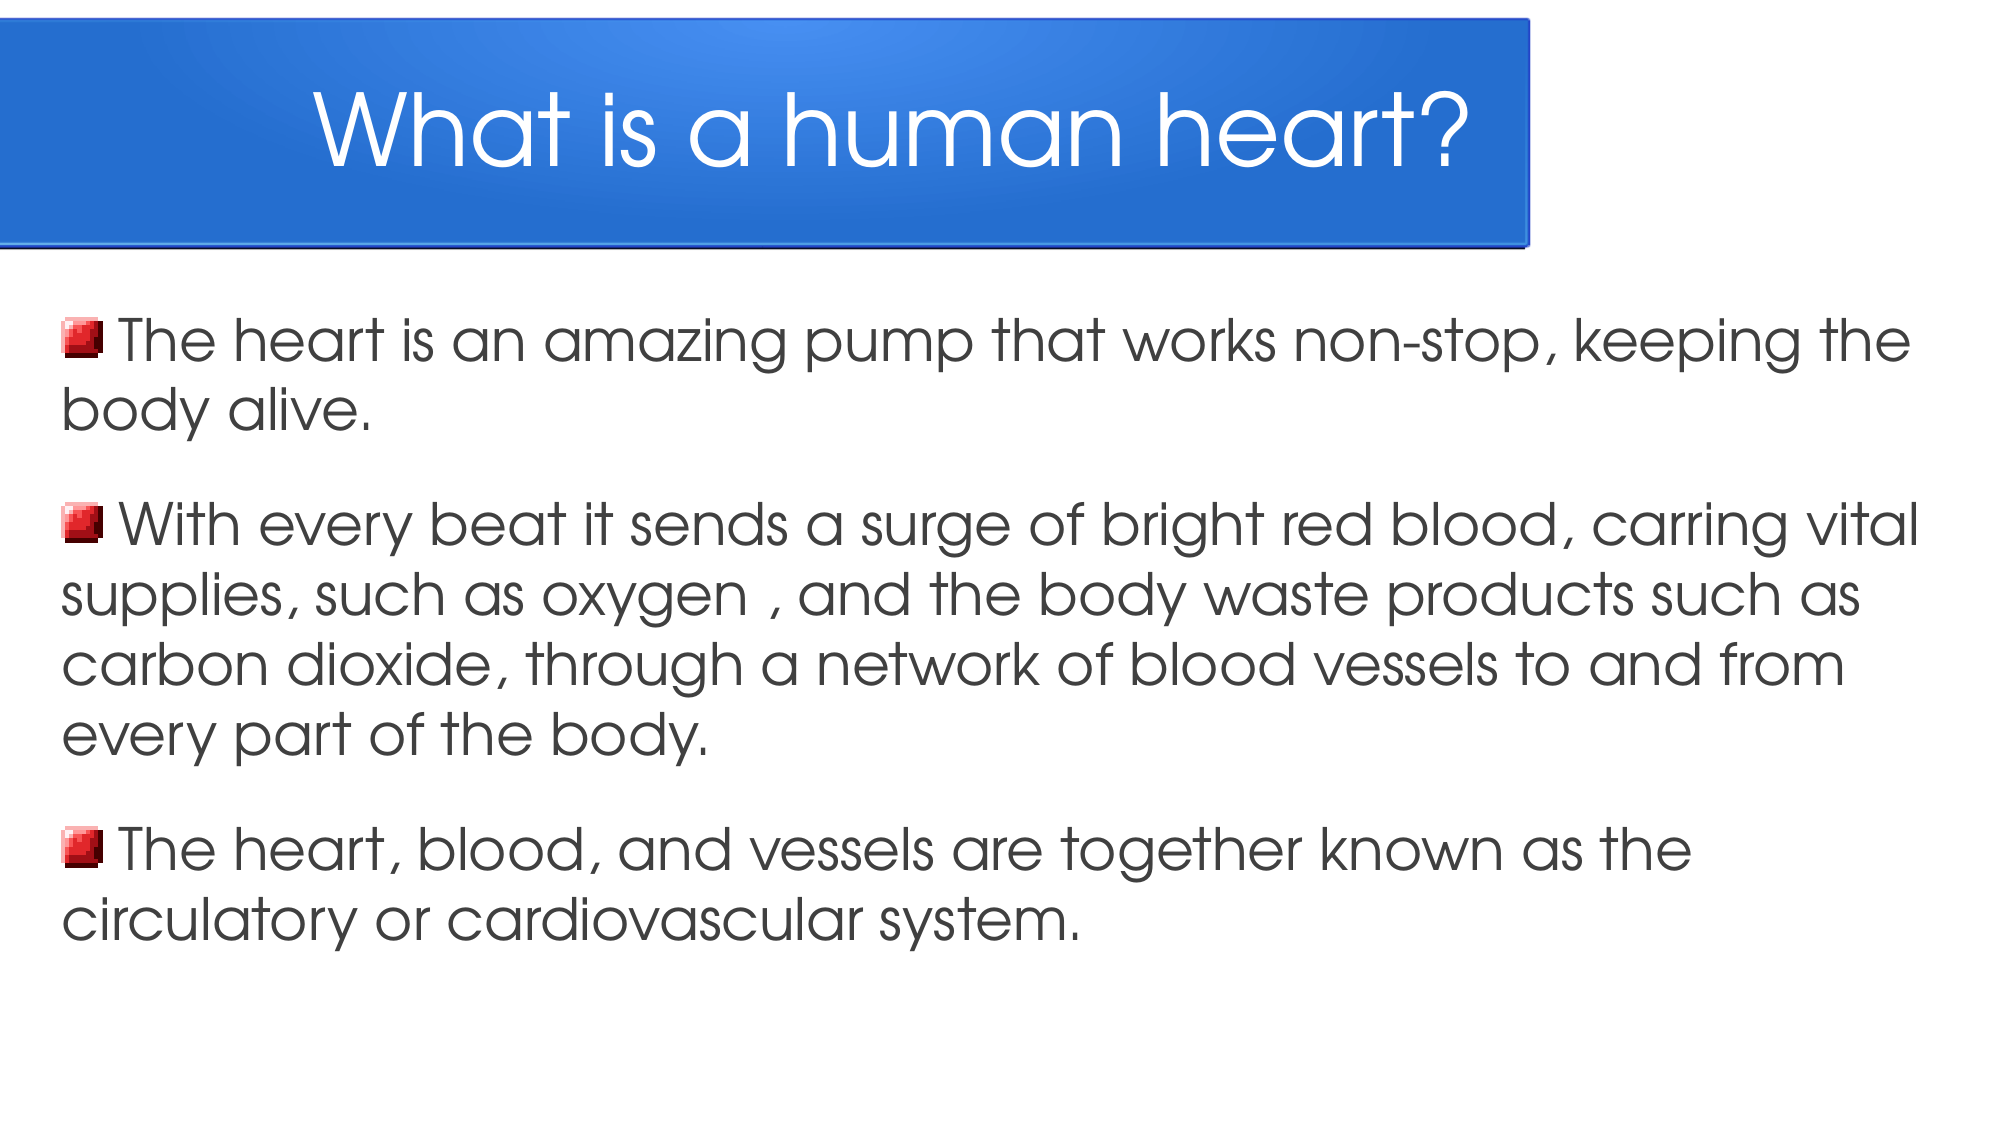

What is a human heart?
 The heart is an amazing pump that works non-stop, keeping the body alive.

 With every beat it sends a surge of bright red blood, carring vital supplies, such as oxygen , and the body waste products such as carbon dioxide, through a network of blood vessels to and from every part of the body.

 The heart, blood, and vessels are together known as the circulatory or cardiovascular system.